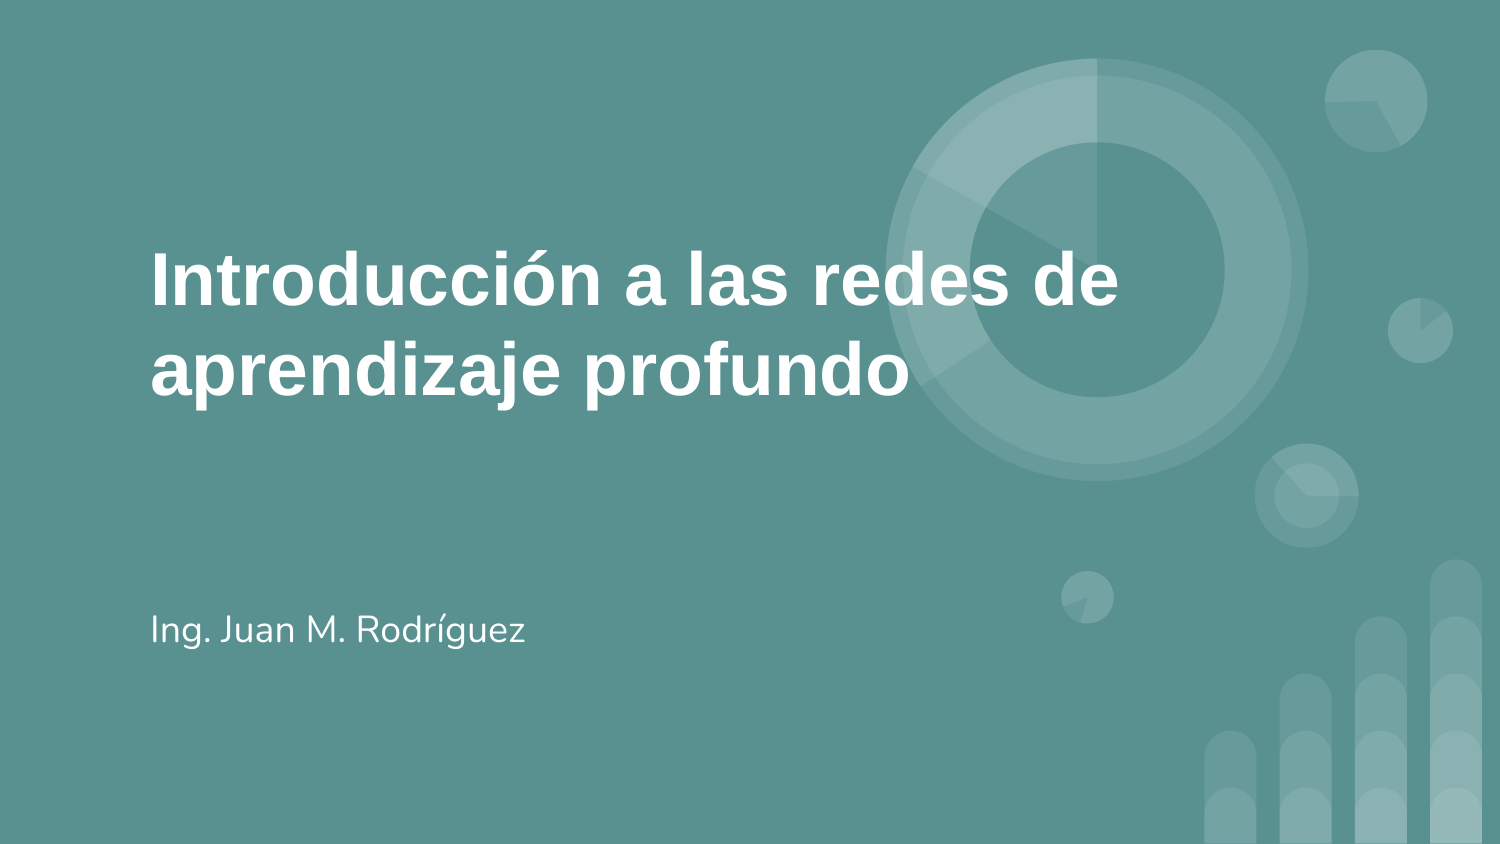

# Introducción a las redes de aprendizaje profundo
Ing. Juan M. Rodríguez